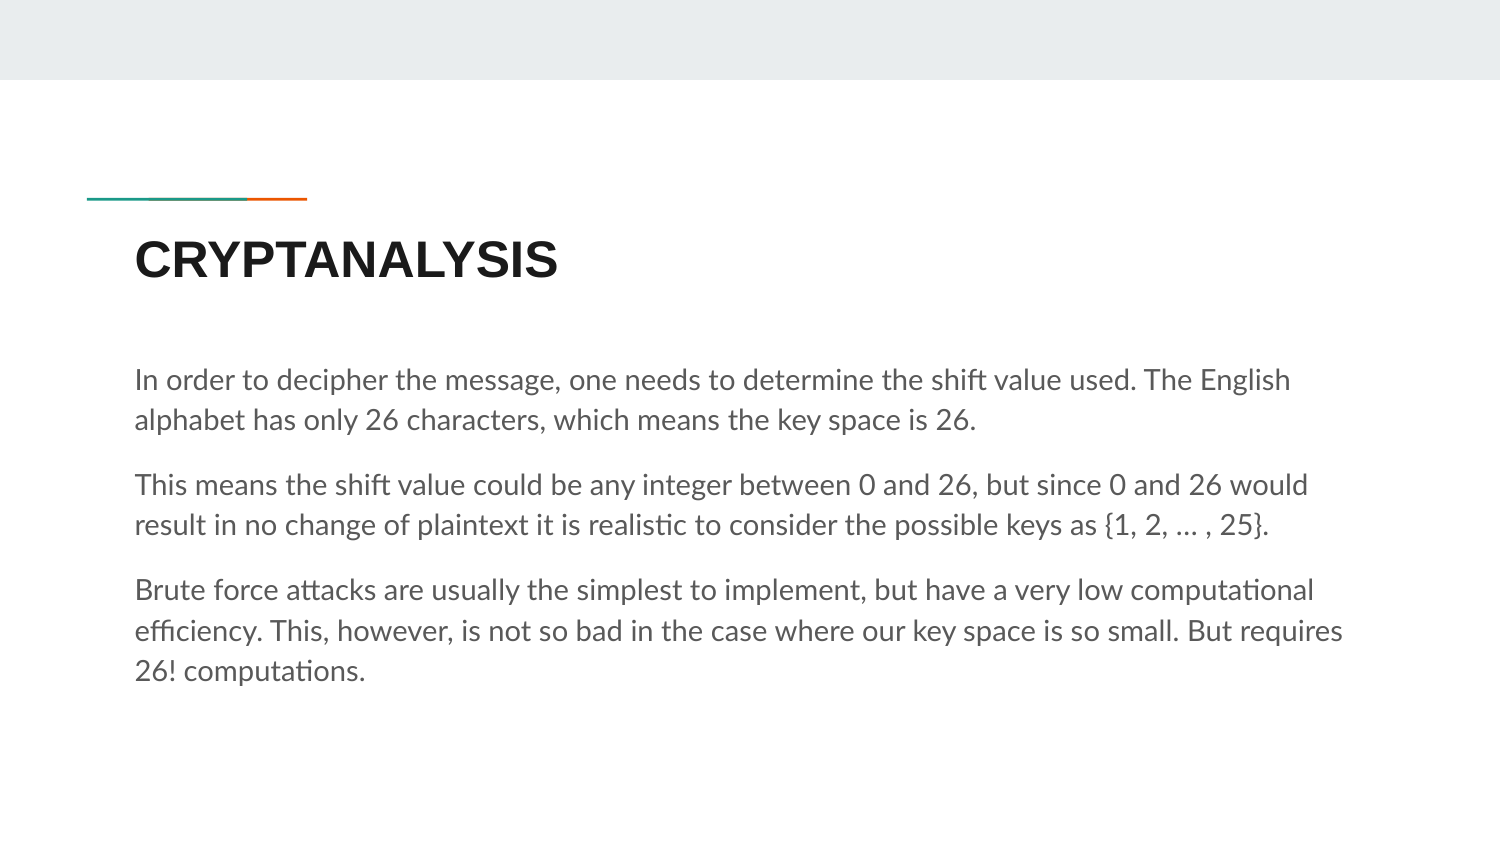

# CRYPTANALYSIS
In order to decipher the message, one needs to determine the shift value used. The English alphabet has only 26 characters, which means the key space is 26.
This means the shift value could be any integer between 0 and 26, but since 0 and 26 would result in no change of plaintext it is realistic to consider the possible keys as {1, 2, … , 25}.
Brute force attacks are usually the simplest to implement, but have a very low computational efficiency. This, however, is not so bad in the case where our key space is so small. But requires 26! computations.